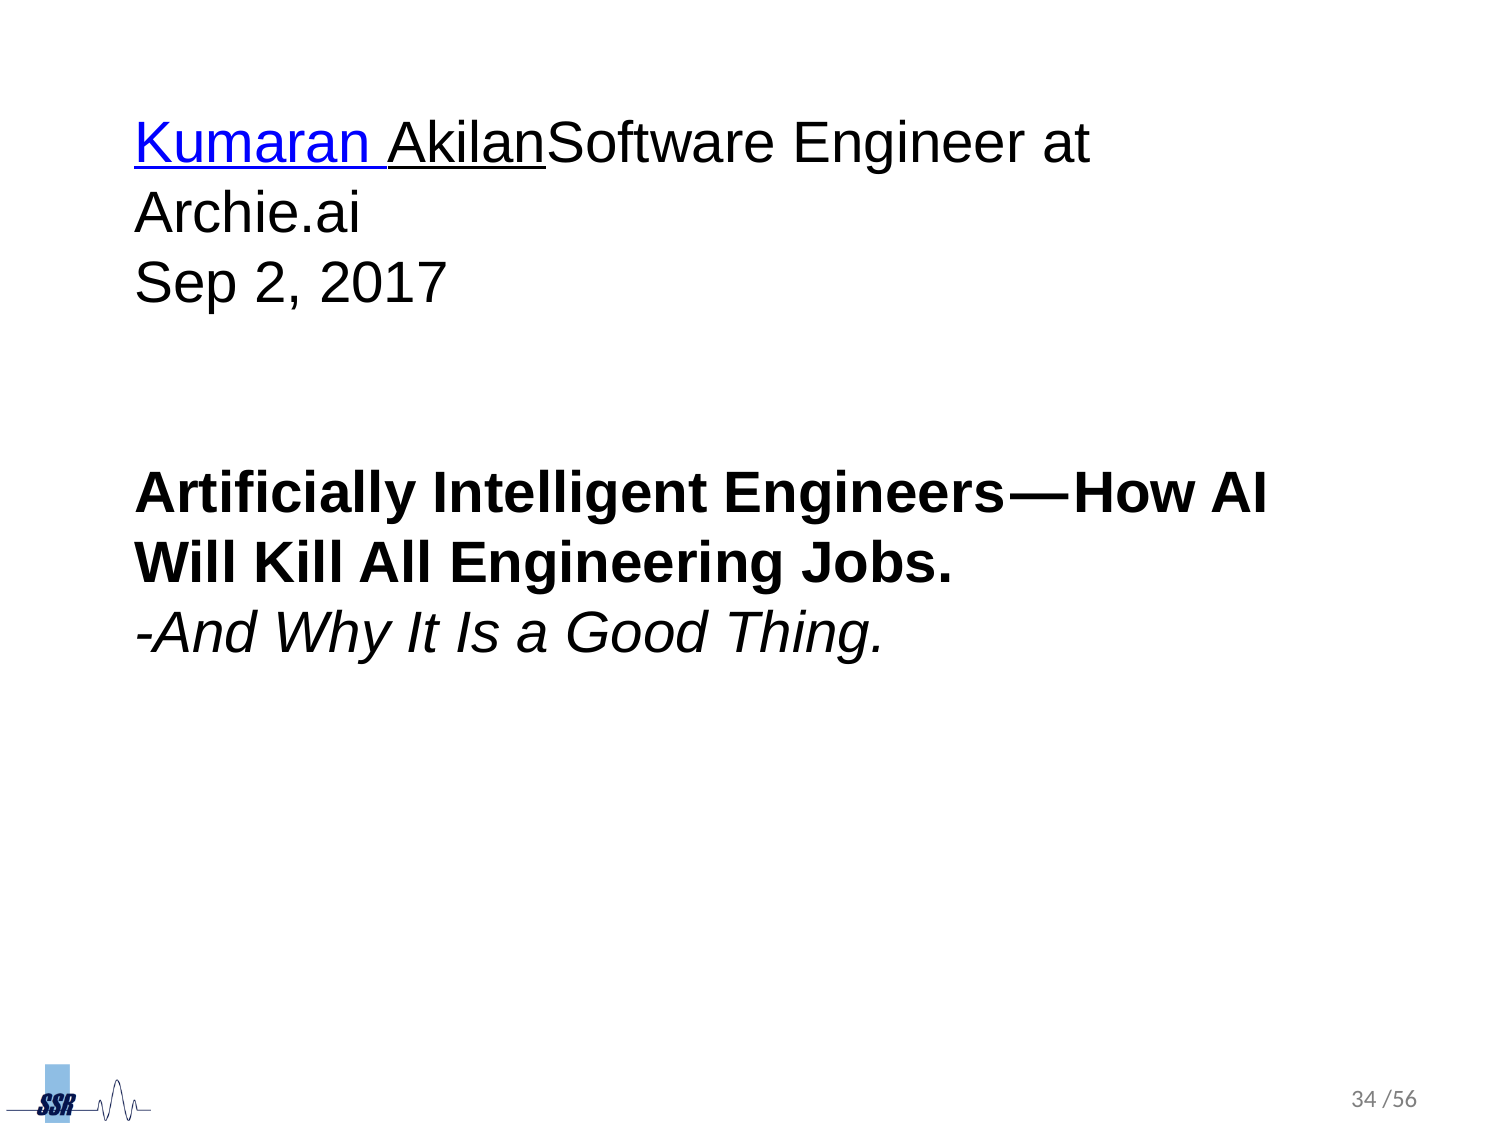

Kumaran AkilanSoftware Engineer at Archie.ai
Sep 2, 2017

Artificially Intelligent Engineers — How AI Will Kill All Engineering Jobs.
-And Why It Is a Good Thing.